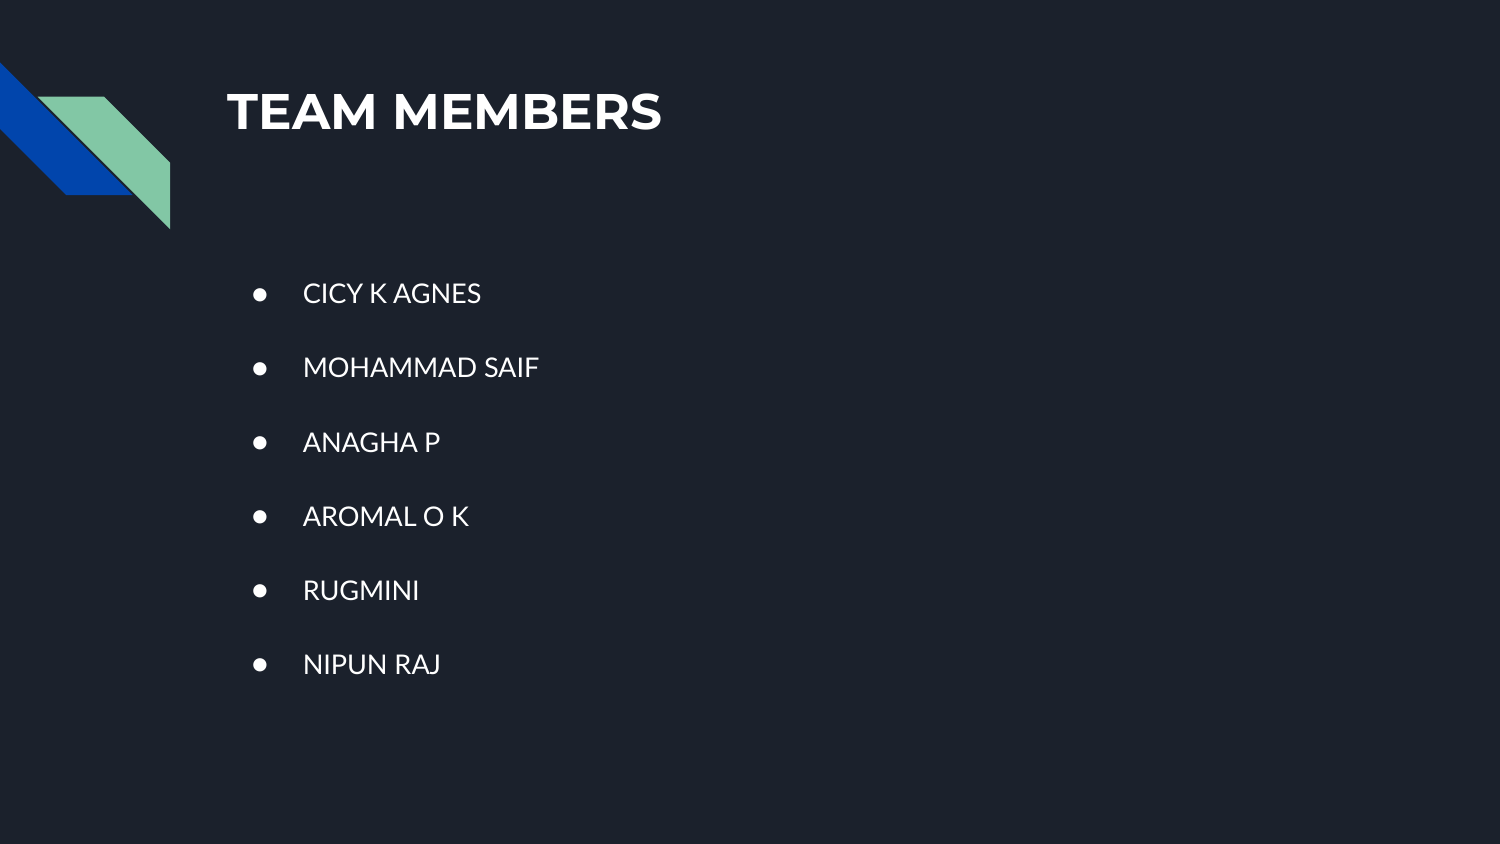

# TEAM MEMBERS
CICY K AGNES

MOHAMMAD SAIF

ANAGHA P

AROMAL O K

RUGMINI

NIPUN RAJ